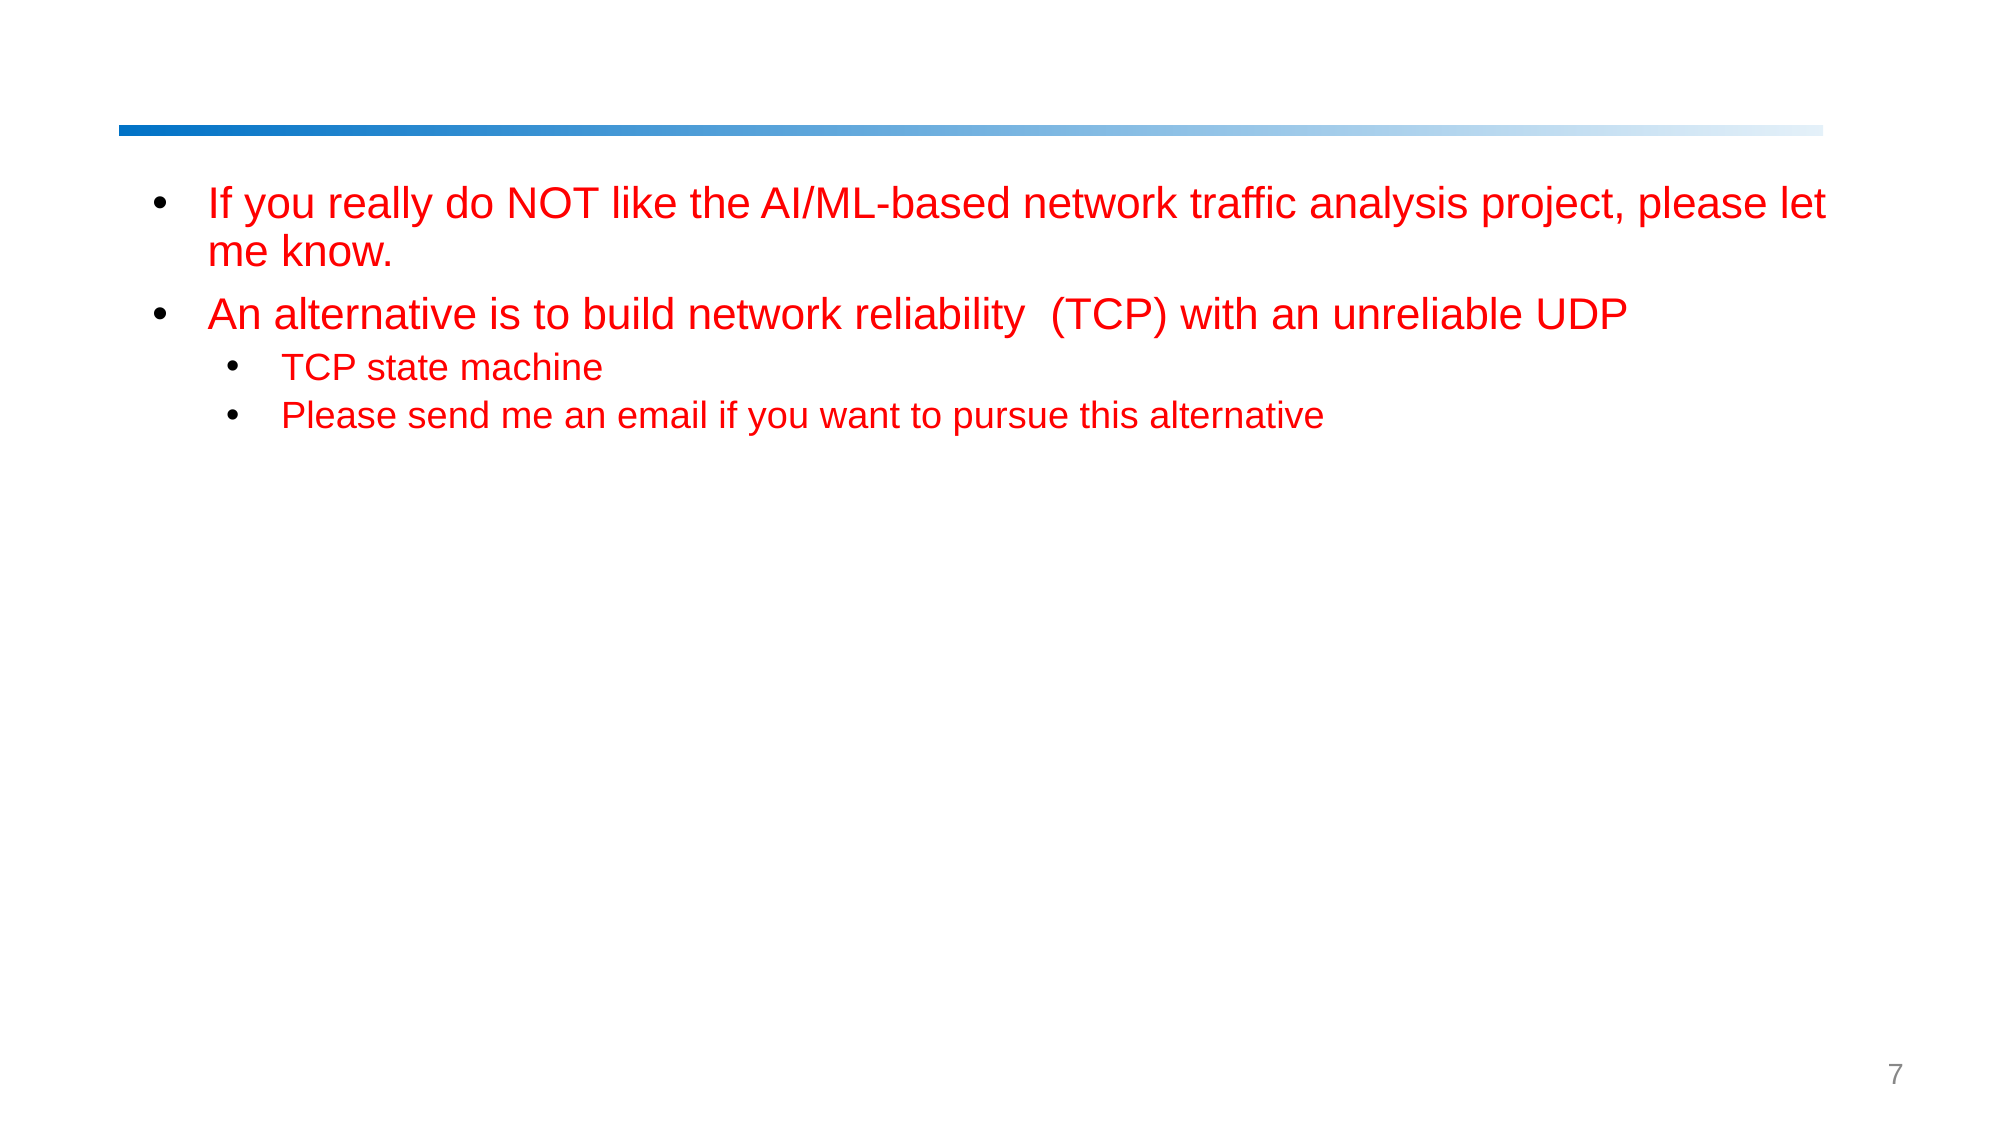

If you really do NOT like the AI/ML-based network traffic analysis project, please let me know.
An alternative is to build network reliability  (TCP) with an unreliable UDP
TCP state machine
Please send me an email if you want to pursue this alternative

7